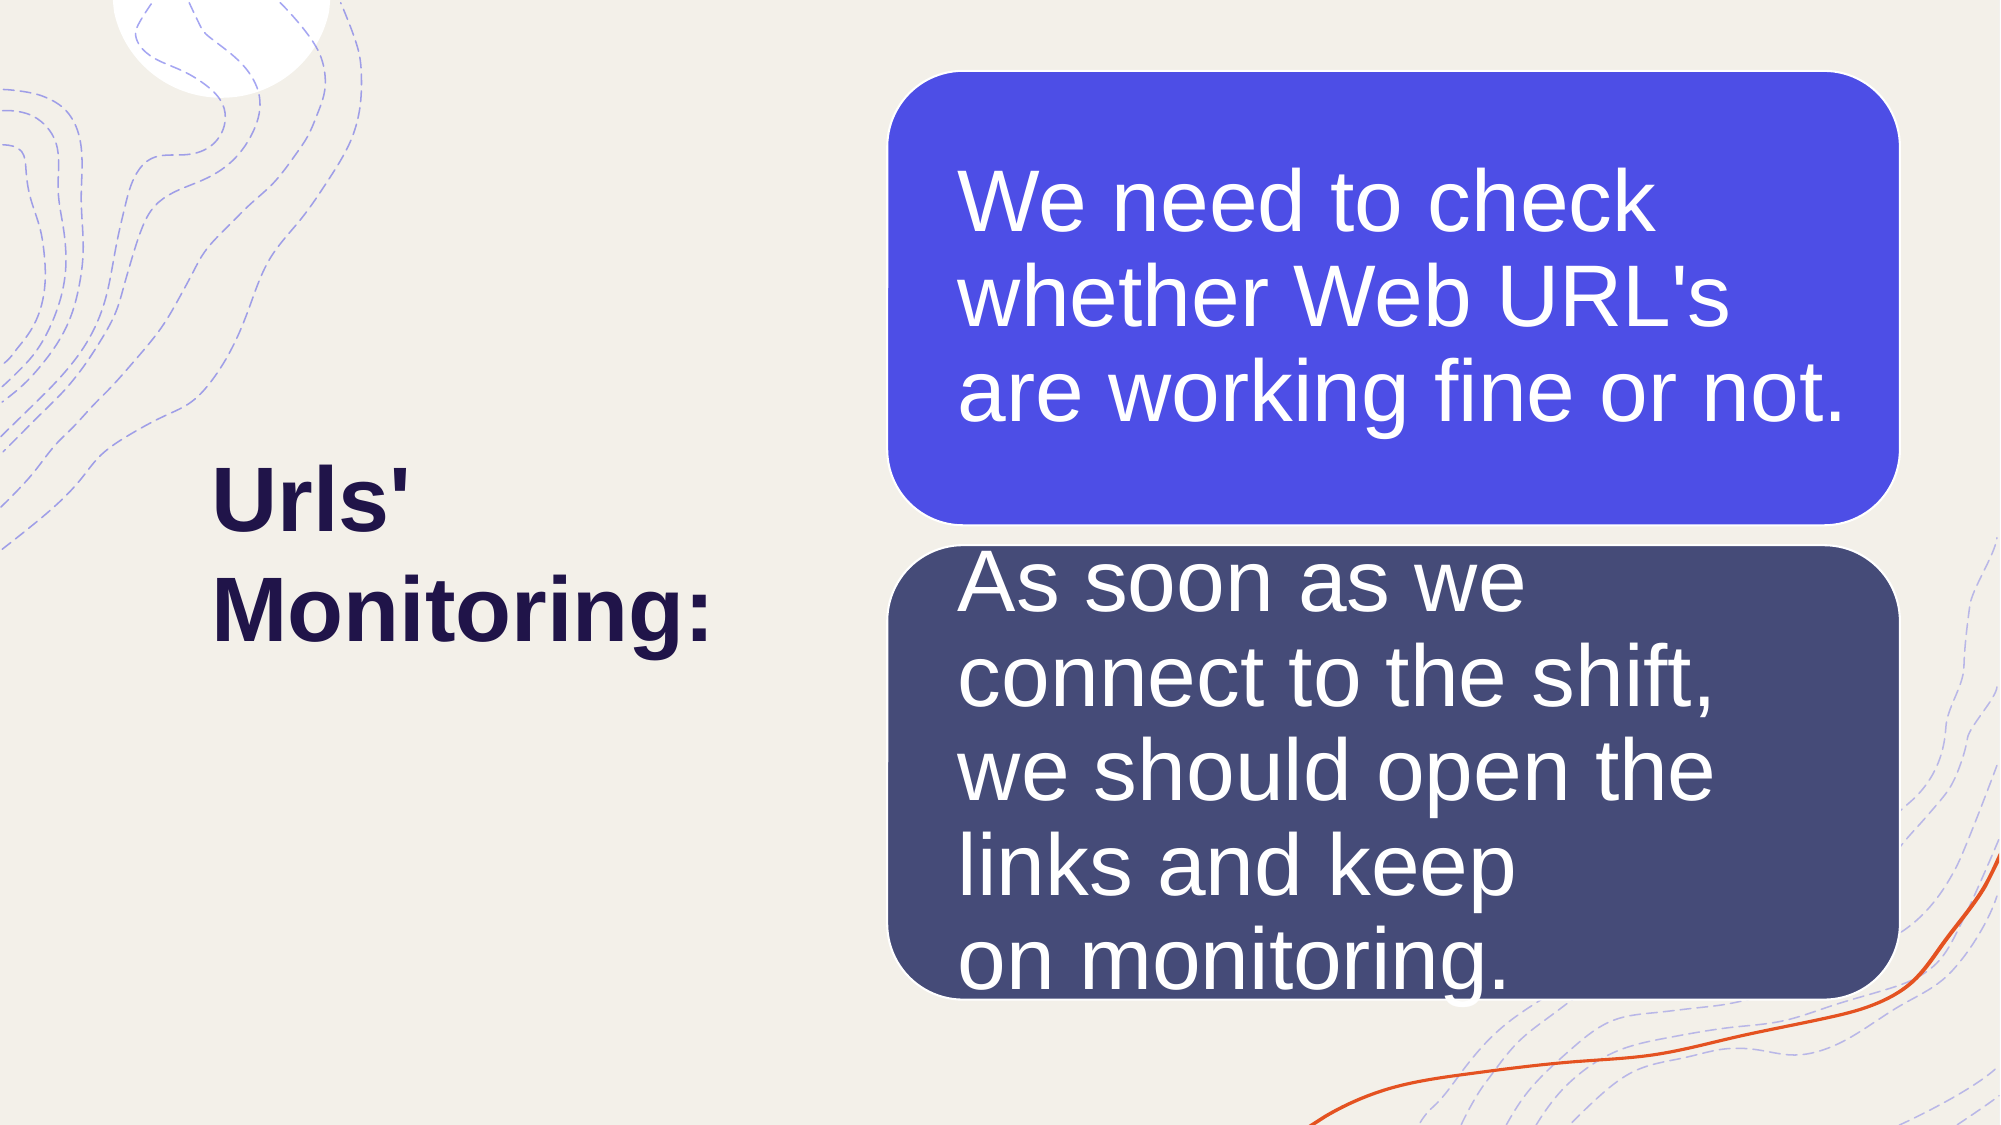

We need to check whether Web URL's are working fine or not.
As soon as we connect to the shift, we should open the links and keep on monitoring.
# Urls' Monitoring: